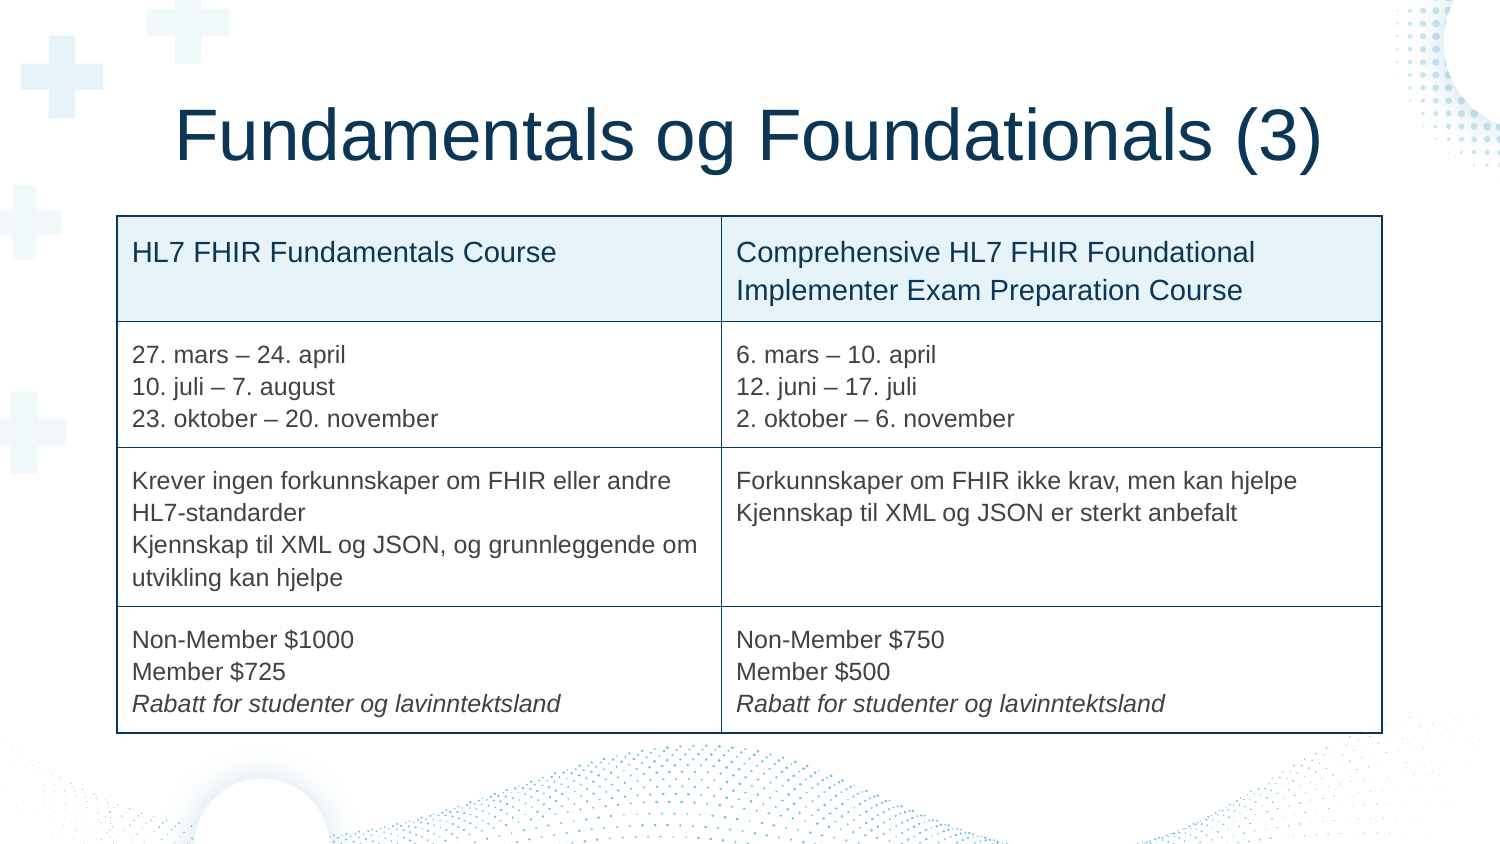

# Fundamentals og Foundationals (3)
| HL7 FHIR Fundamentals Course | Comprehensive HL7 FHIR Foundational Implementer Exam Preparation Course |
| --- | --- |
| 27. mars – 24. april 10. juli – 7. august 23. oktober – 20. november | 6. mars – 10. april 12. juni – 17. juli 2. oktober – 6. november |
| Krever ingen forkunnskaper om FHIR eller andre HL7-standarder Kjennskap til XML og JSON, og grunnleggende om utvikling kan hjelpe | Forkunnskaper om FHIR ikke krav, men kan hjelpe Kjennskap til XML og JSON er sterkt anbefalt |
| Non-Member $1000 Member $725 Rabatt for studenter og lavinntektsland | Non-Member $750 Member $500 Rabatt for studenter og lavinntektsland |